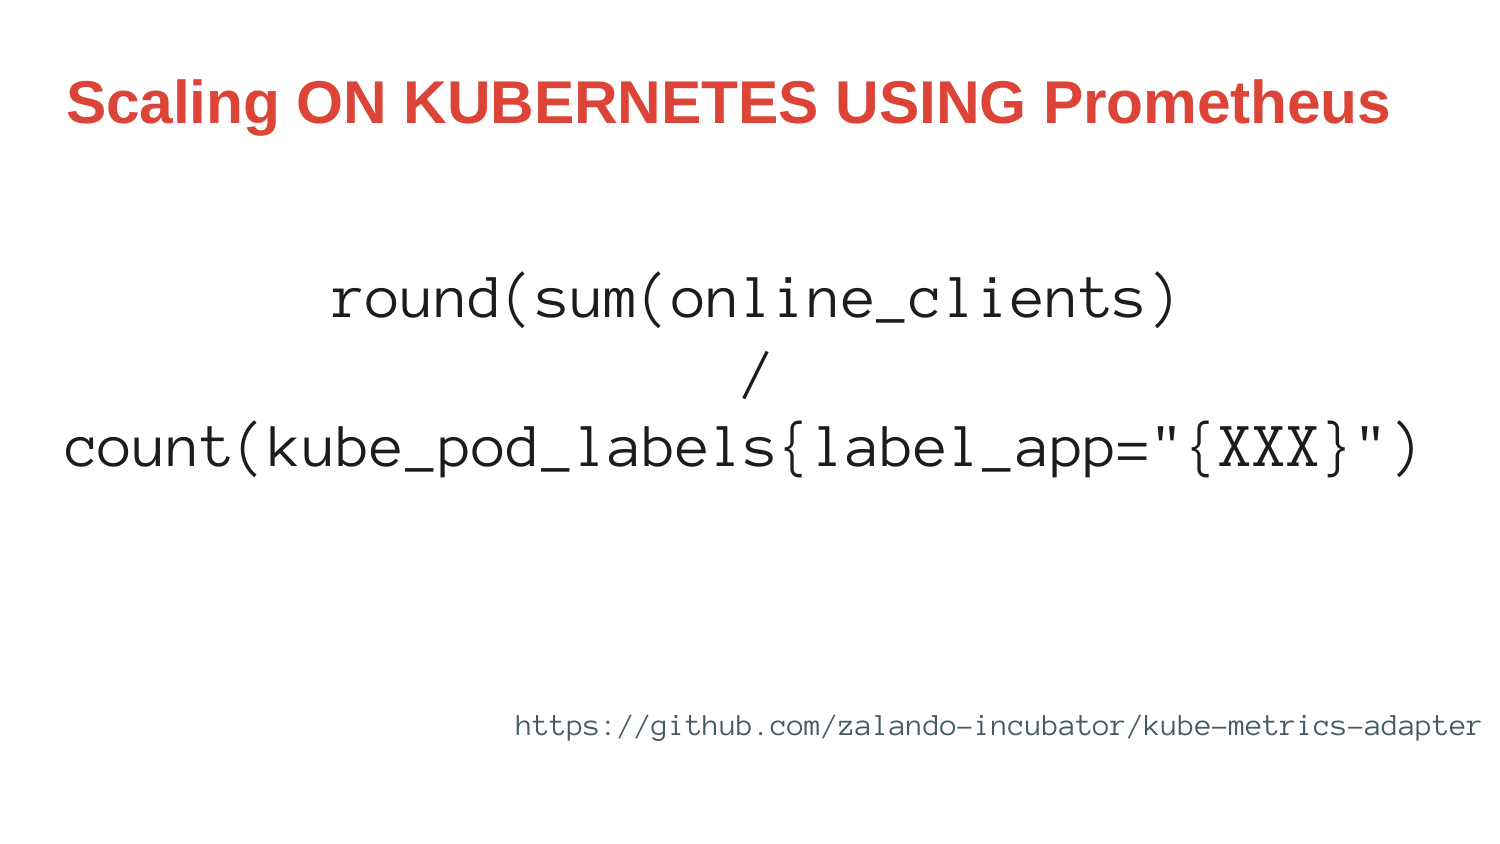

# Scaling ON KUBERNETES USING Prometheus
round(sum(online_clients)
/
count(kube_pod_labels{label_app="{XXX}")

https://github.com/zalando-incubator/kube-metrics-adapter